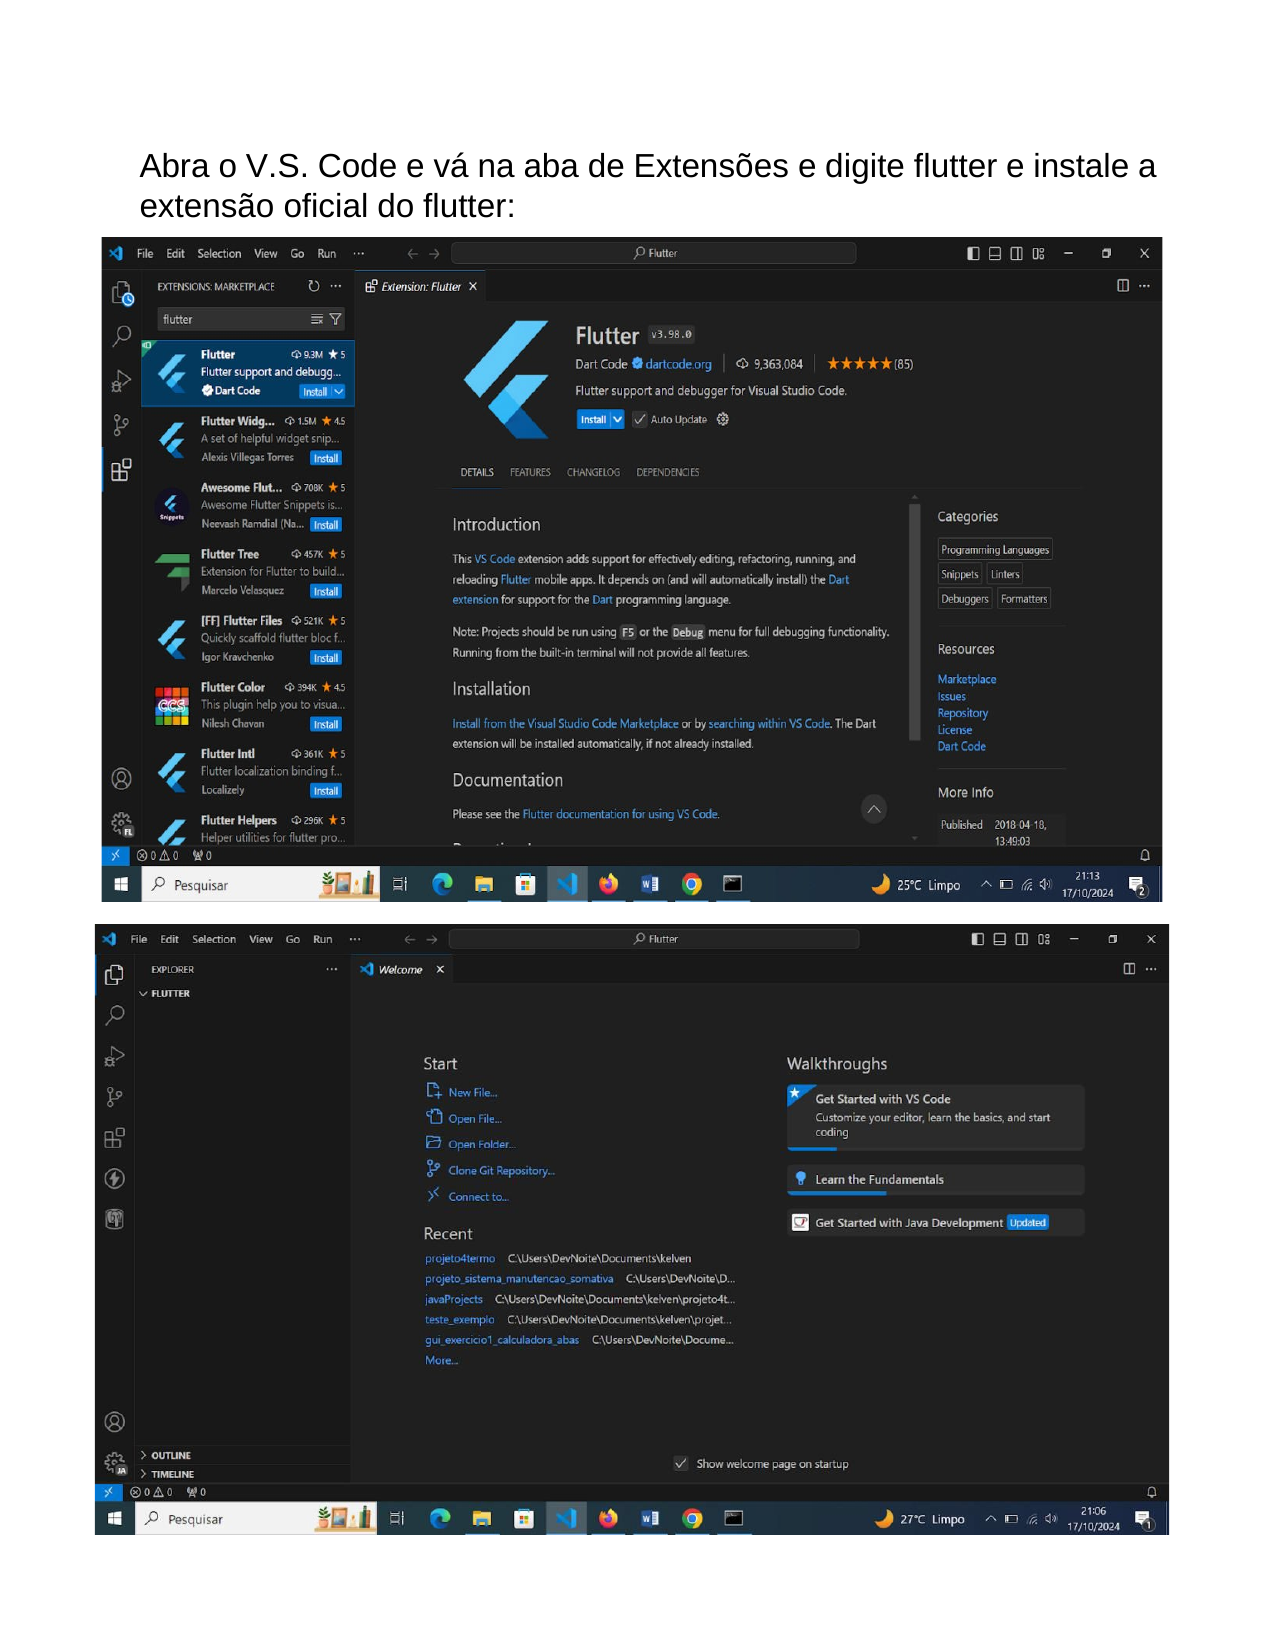

Abra o V.S. Code e vá na aba de Extensões e digite flutter e instale a extensão oficial do flutter: